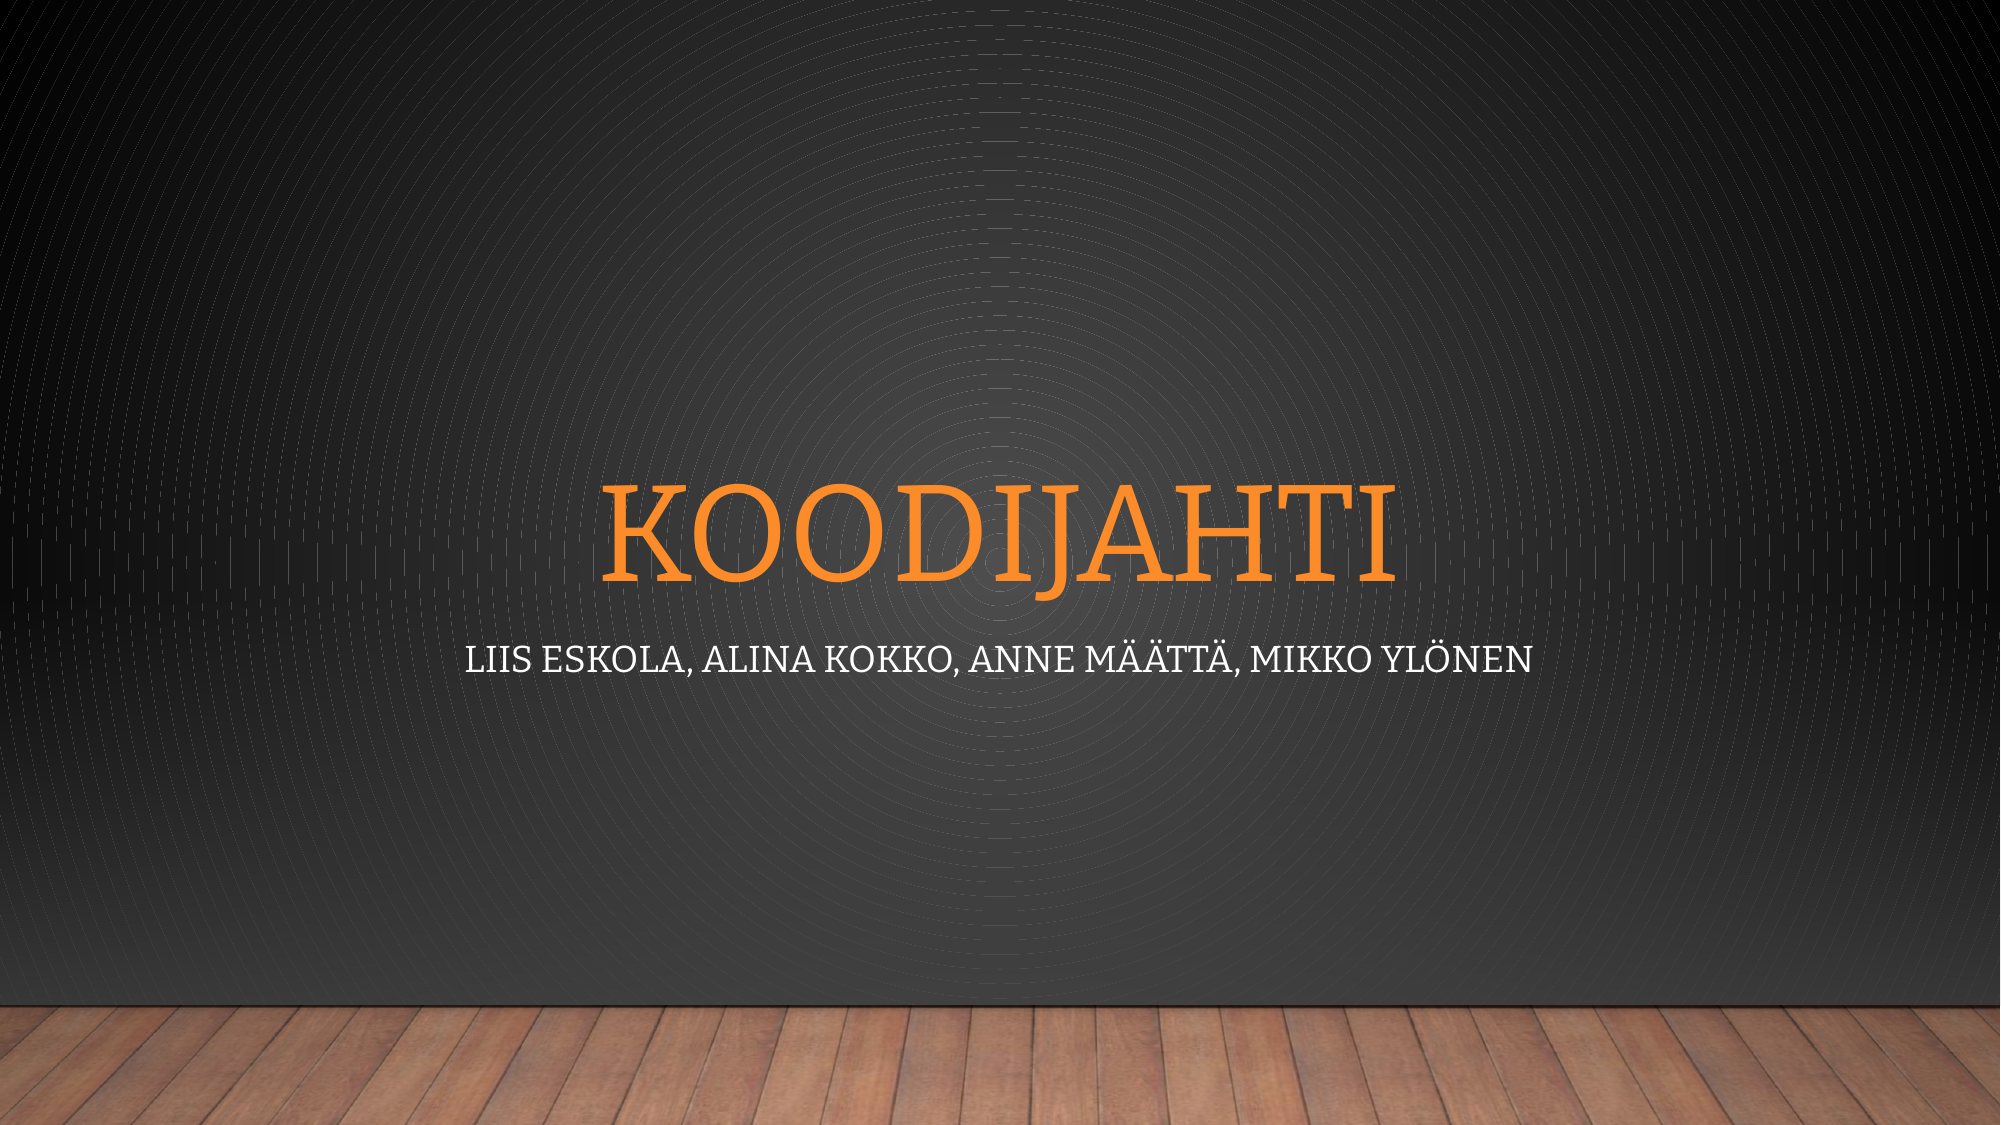

# KoodiJahti
Liis Eskola, Alina Kokko, Anne Määttä, Mikko Ylönen